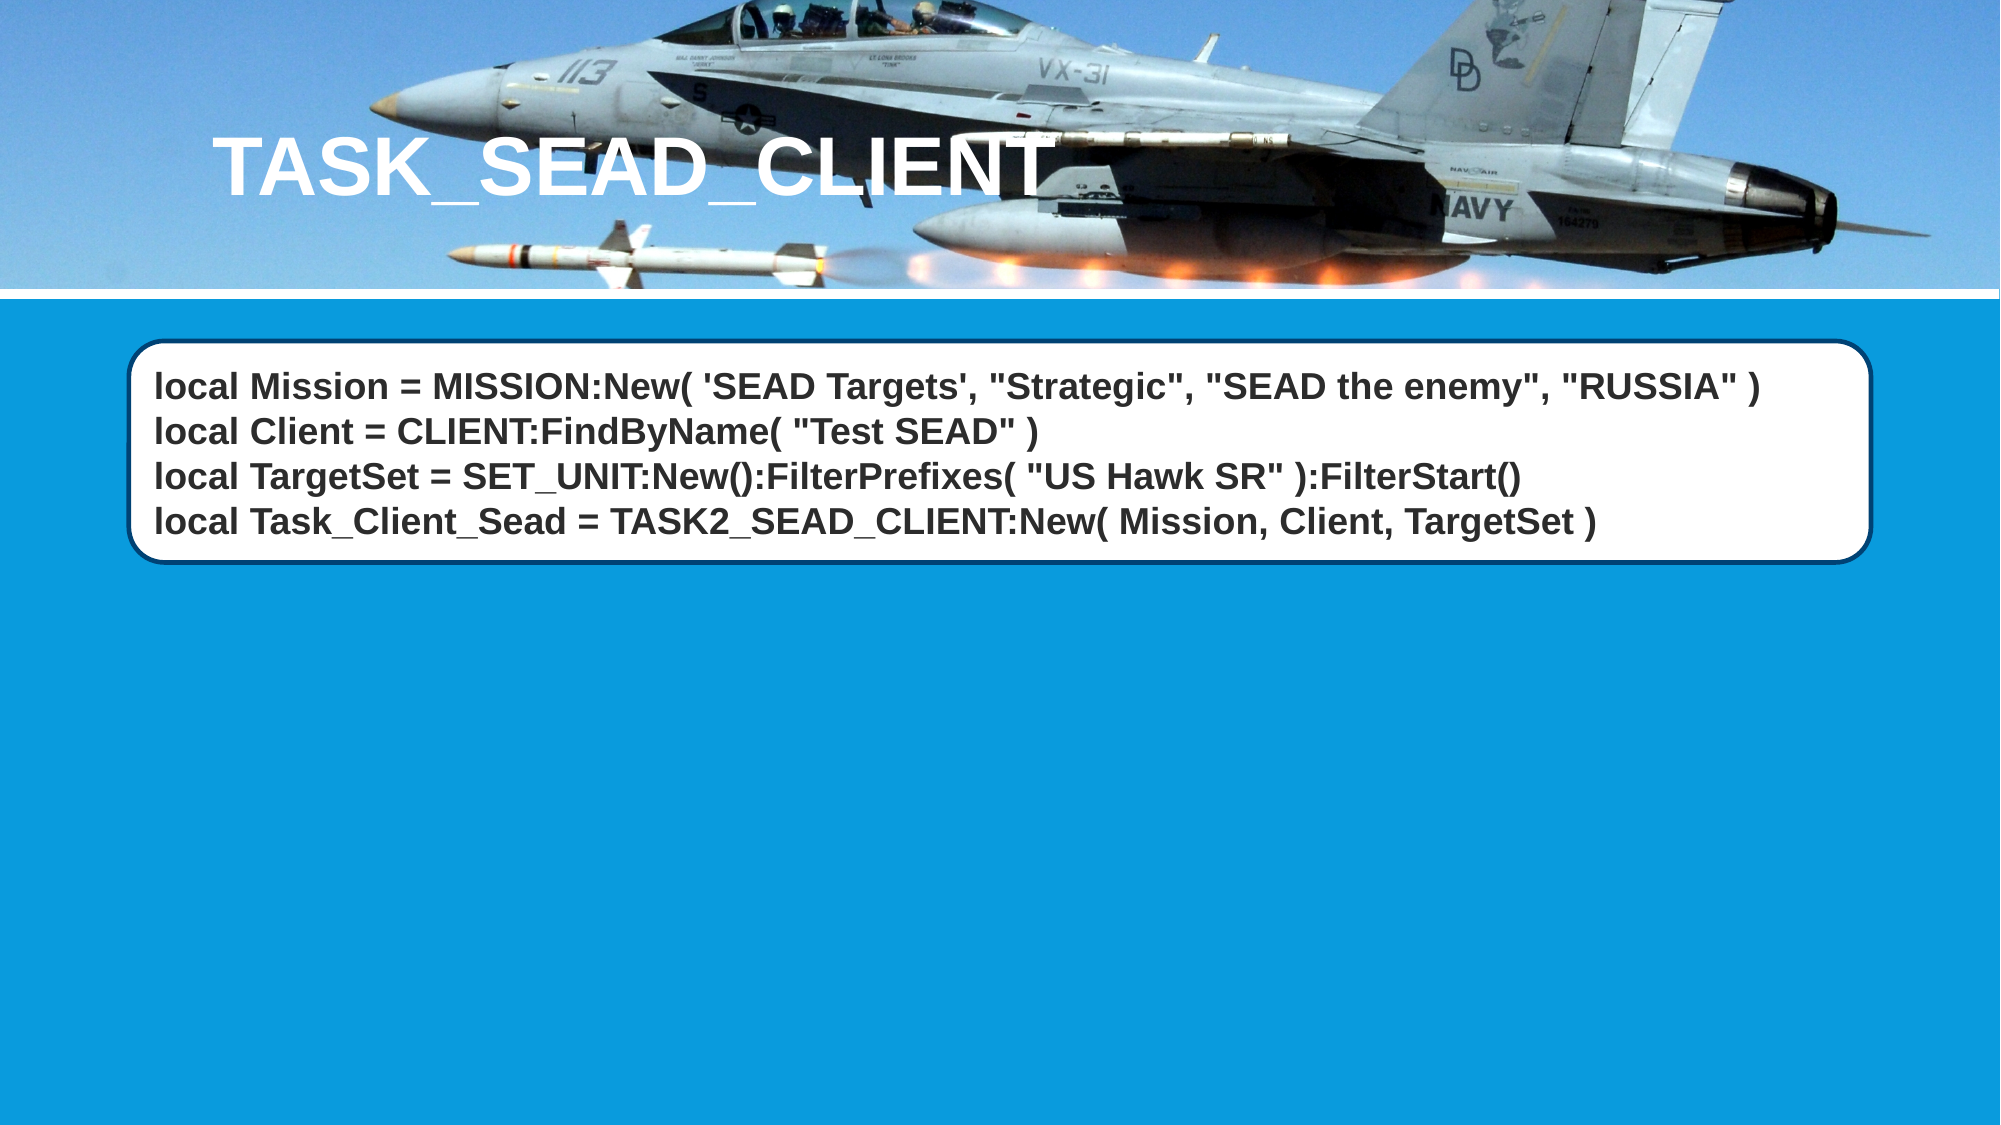

# TASK_SEAD_CLIENT
local Mission = MISSION:New( 'SEAD Targets', "Strategic", "SEAD the enemy", "RUSSIA" )
local Client = CLIENT:FindByName( "Test SEAD" )
local TargetSet = SET_UNIT:New():FilterPrefixes( "US Hawk SR" ):FilterStart()
local Task_Client_Sead = TASK2_SEAD_CLIENT:New( Mission, Client, TargetSet )